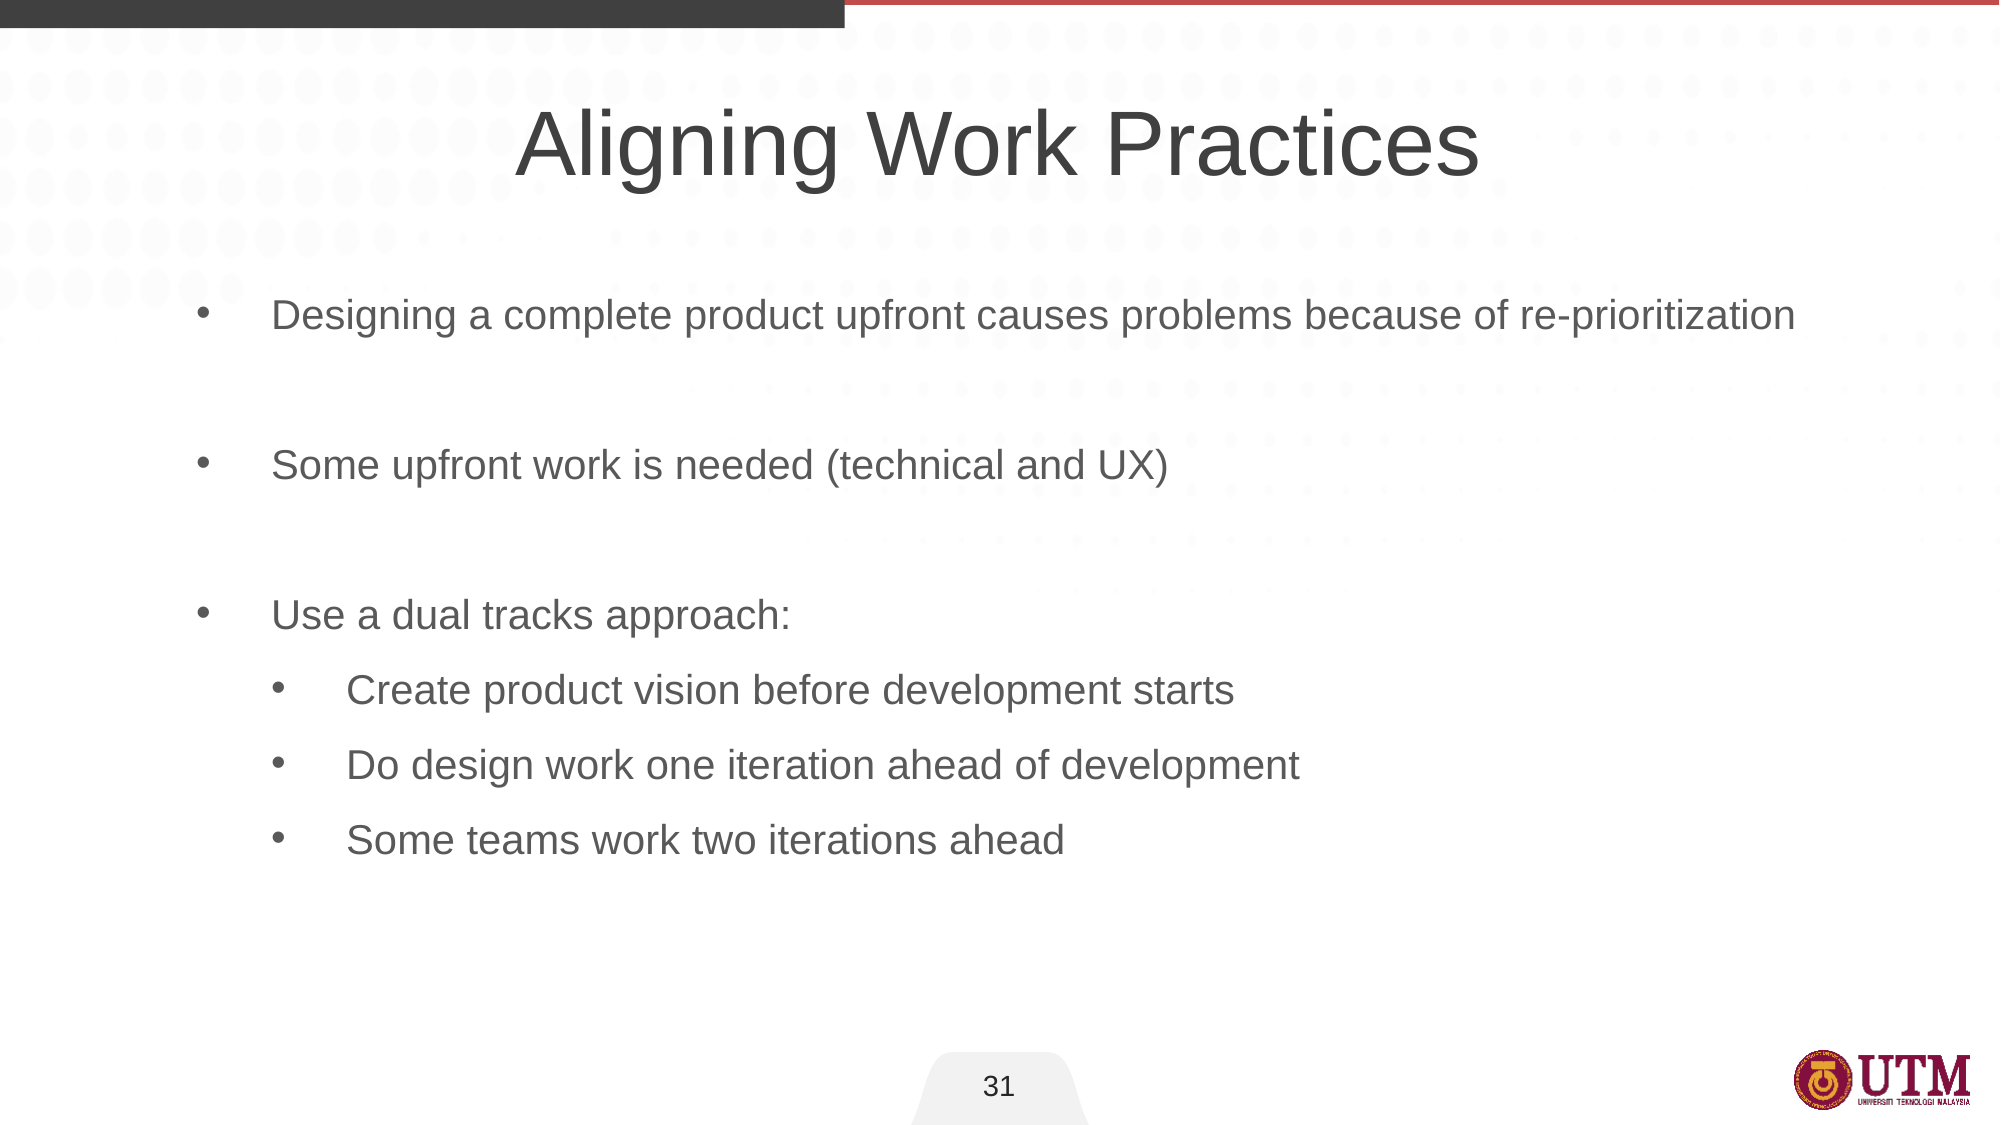

Aligning Work Practices
Designing a complete product upfront causes problems because of re-prioritization

Some upfront work is needed (technical and UX)

Use a dual tracks approach:
Create product vision before development starts
Do design work one iteration ahead of development
Some teams work two iterations ahead
31